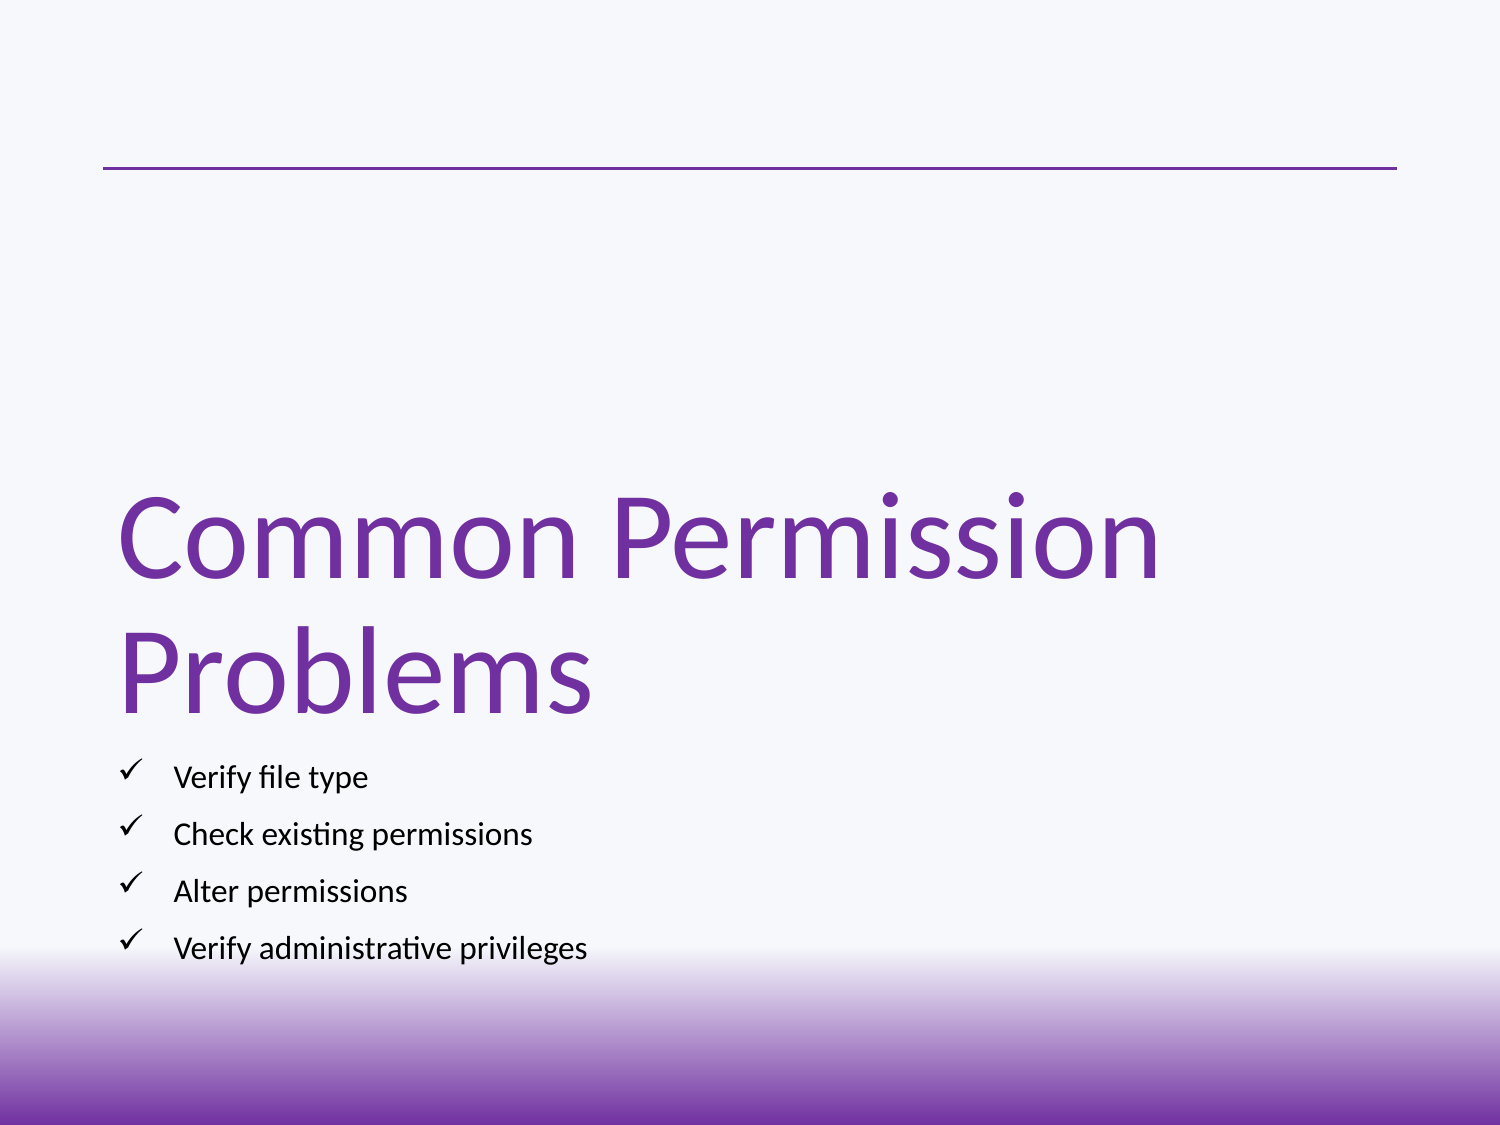

# Common Permission Problems
Verify file type
Check existing permissions
Alter permissions
Verify administrative privileges